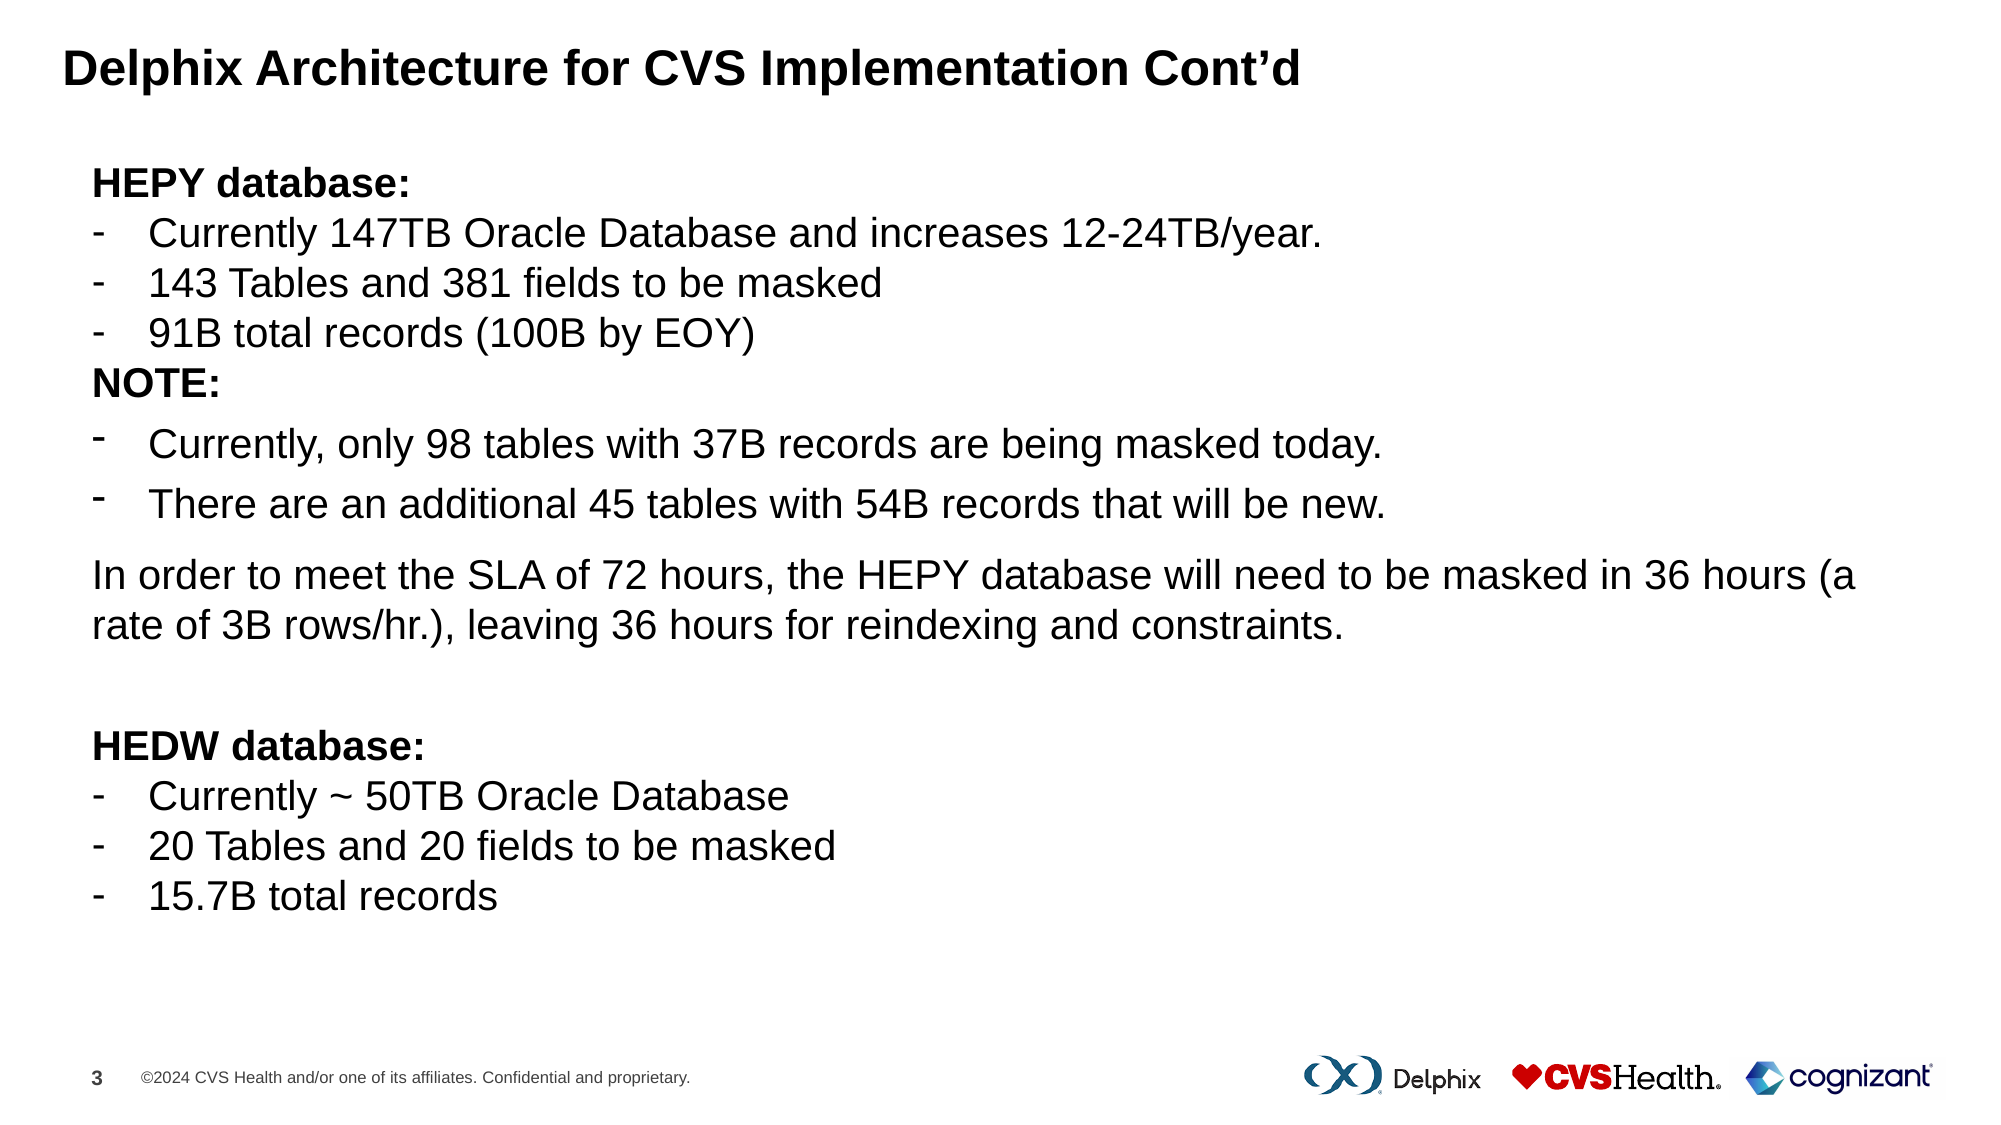

# Delphix Architecture for CVS Implementation Cont’d
HEPY database:
Currently 147TB Oracle Database and increases 12-24TB/year.
143 Tables and 381 fields to be masked
91B total records (100B by EOY)
NOTE:
Currently, only 98 tables with 37B records are being masked today.
There are an additional 45 tables with 54B records that will be new.
In order to meet the SLA of 72 hours, the HEPY database will need to be masked in 36 hours (a rate of 3B rows/hr.), leaving 36 hours for reindexing and constraints.

HEDW database:
Currently ~ 50TB Oracle Database
20 Tables and 20 fields to be masked
15.7B total records